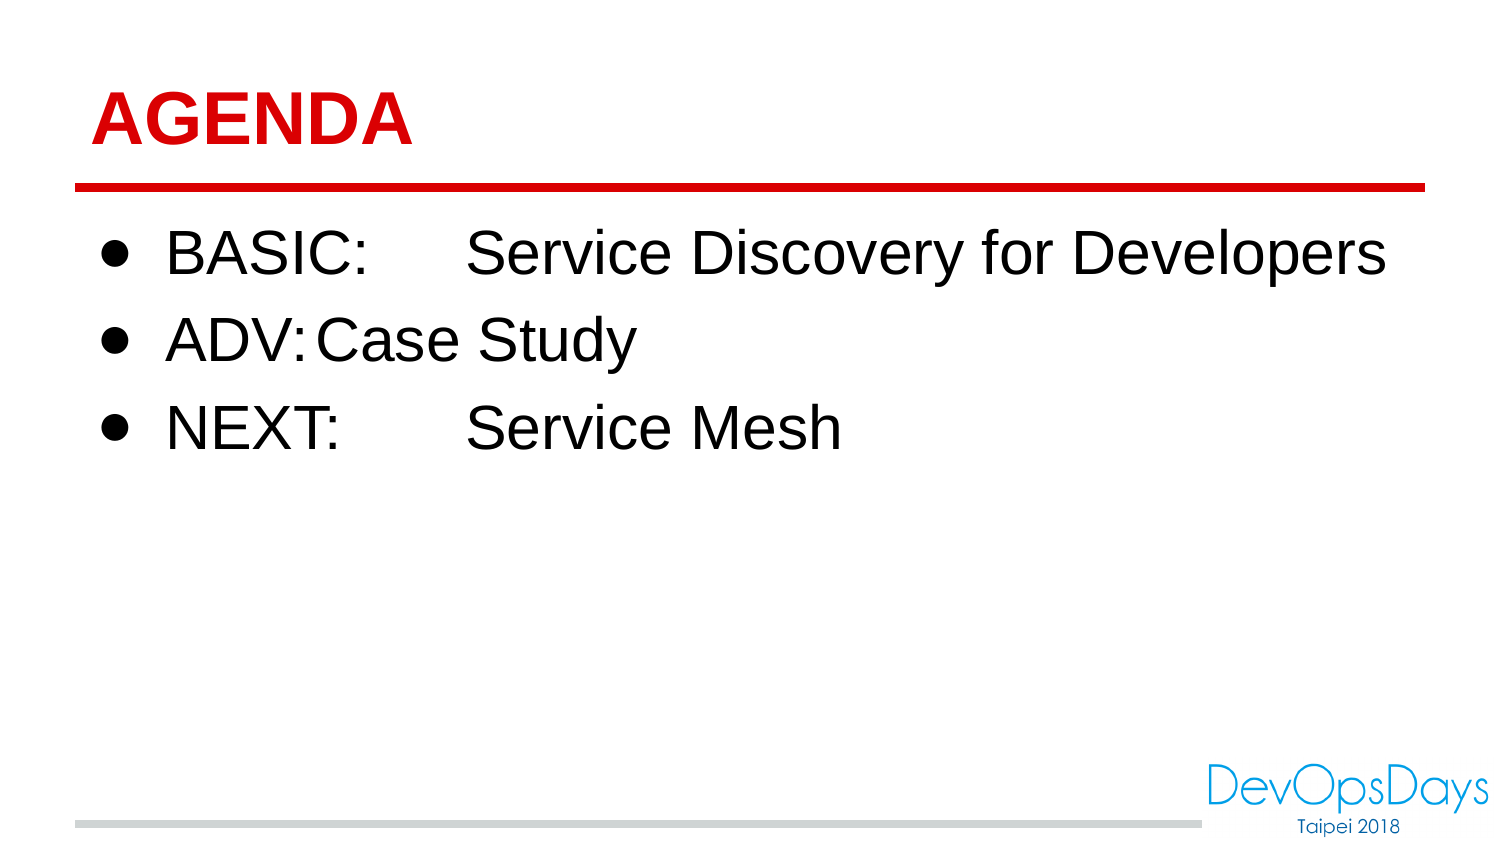

# AGENDA
BASIC:	Service Discovery for Developers
ADV:	Case Study
NEXT:	Service Mesh